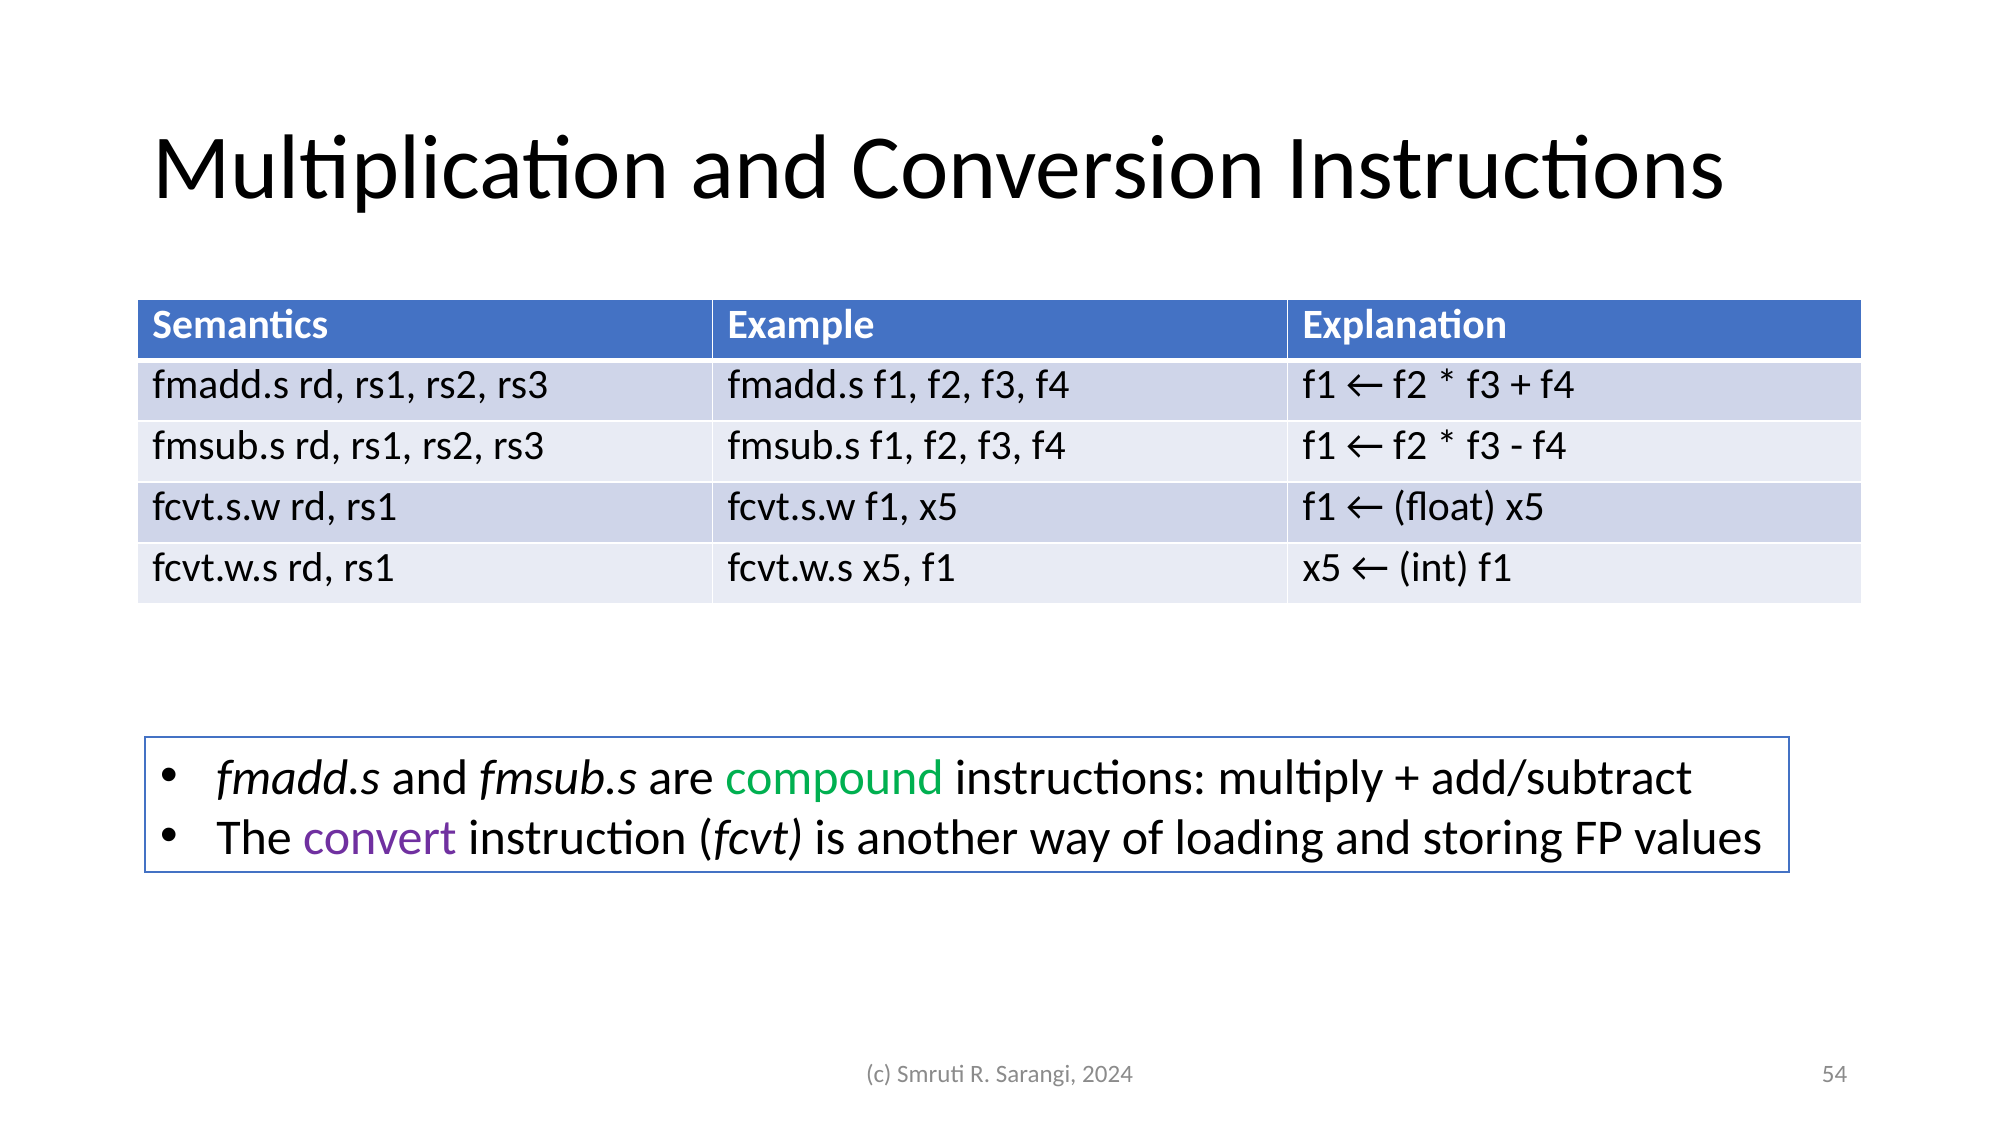

# Multiplication and Conversion Instructions
| Semantics | Example | Explanation |
| --- | --- | --- |
| fmadd.s rd, rs1, rs2, rs3 | fmadd.s f1, f2, f3, f4 | f1 ← f2 \* f3 + f4 |
| fmsub.s rd, rs1, rs2, rs3 | fmsub.s f1, f2, f3, f4 | f1 ← f2 \* f3 - f4 |
| fcvt.s.w rd, rs1 | fcvt.s.w f1, x5 | f1 ← (float) x5 |
| fcvt.w.s rd, rs1 | fcvt.w.s x5, f1 | x5 ← (int) f1 |
fmadd.s and fmsub.s are compound instructions: multiply + add/subtract
The convert instruction (fcvt) is another way of loading and storing FP values
(c) Smruti R. Sarangi, 2024
54